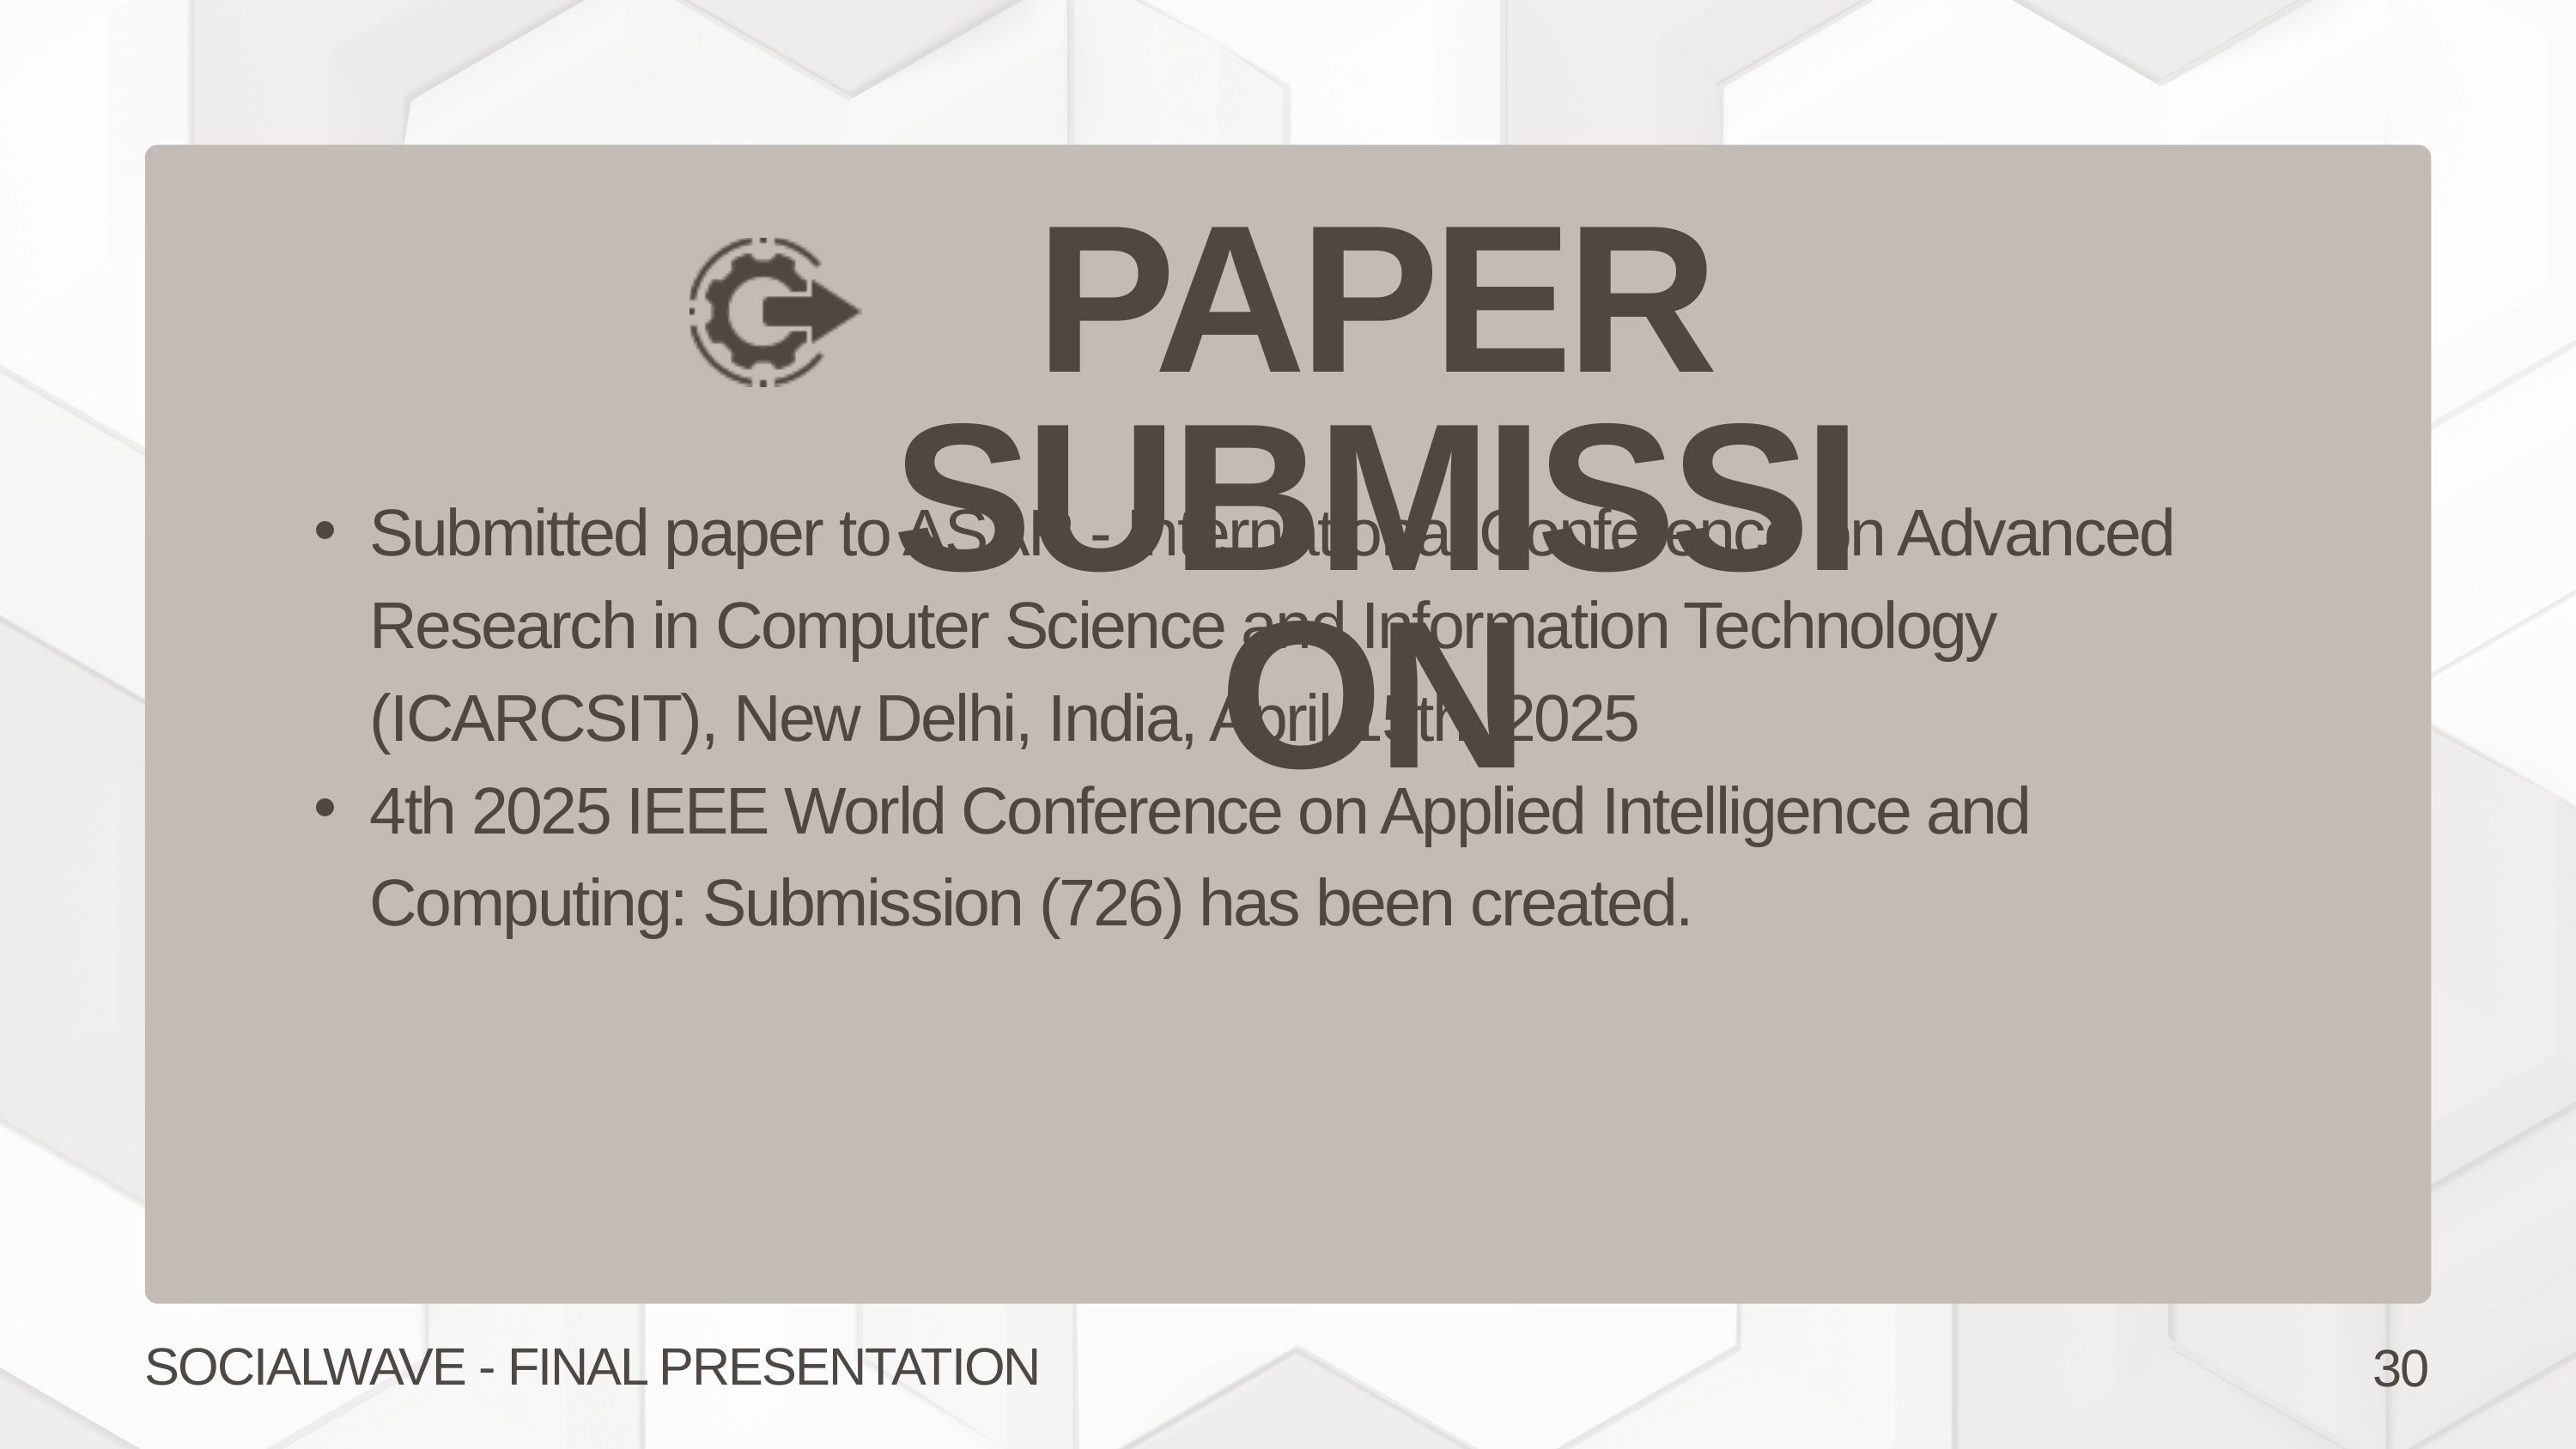

PAPER SUBMISSION

Submitted paper to ASAR - International Conference on Advanced Research in Computer Science and Information Technology (ICARCSIT), New Delhi, India, April 15th, 2025
4th 2025 IEEE World Conference on Applied Intelligence and Computing: Submission (726) has been created.

30
SOCIALWAVE - FINAL PRESENTATION